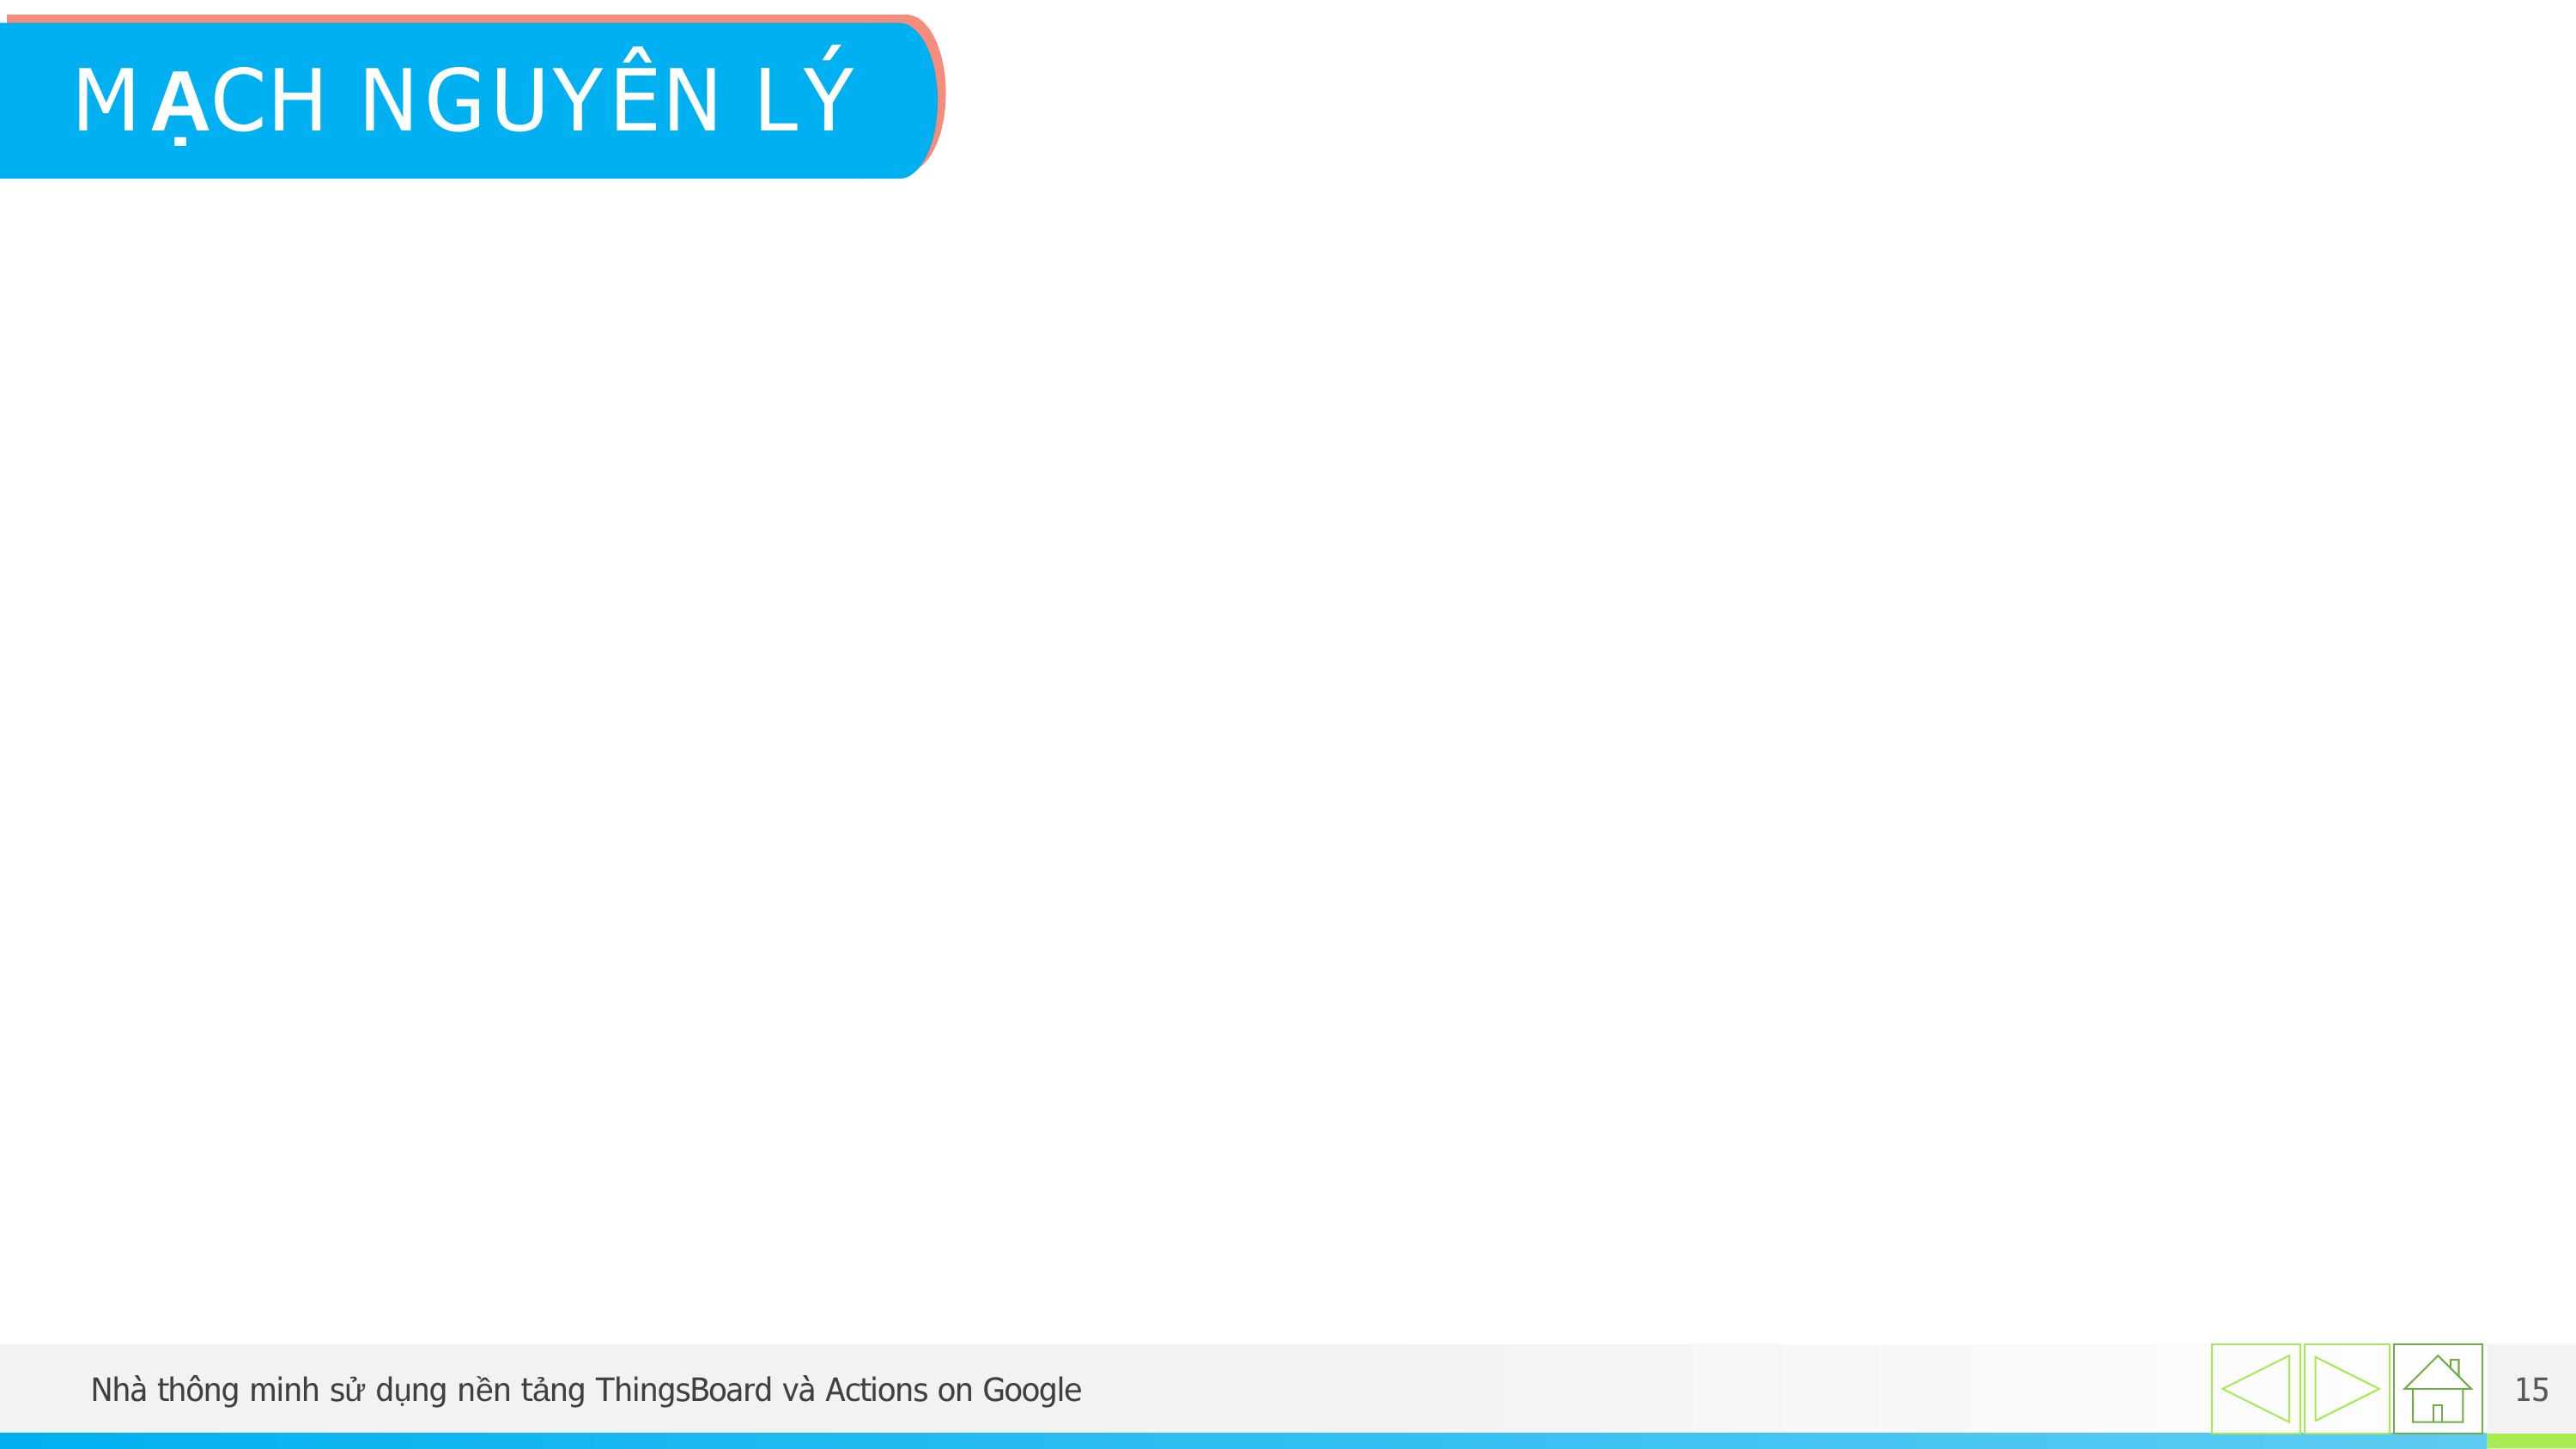

# MẠCH NGUYÊN LÝ
15
15
Nhà thông minh sử dụng nền tảng ThingsBoard và Actions on Google